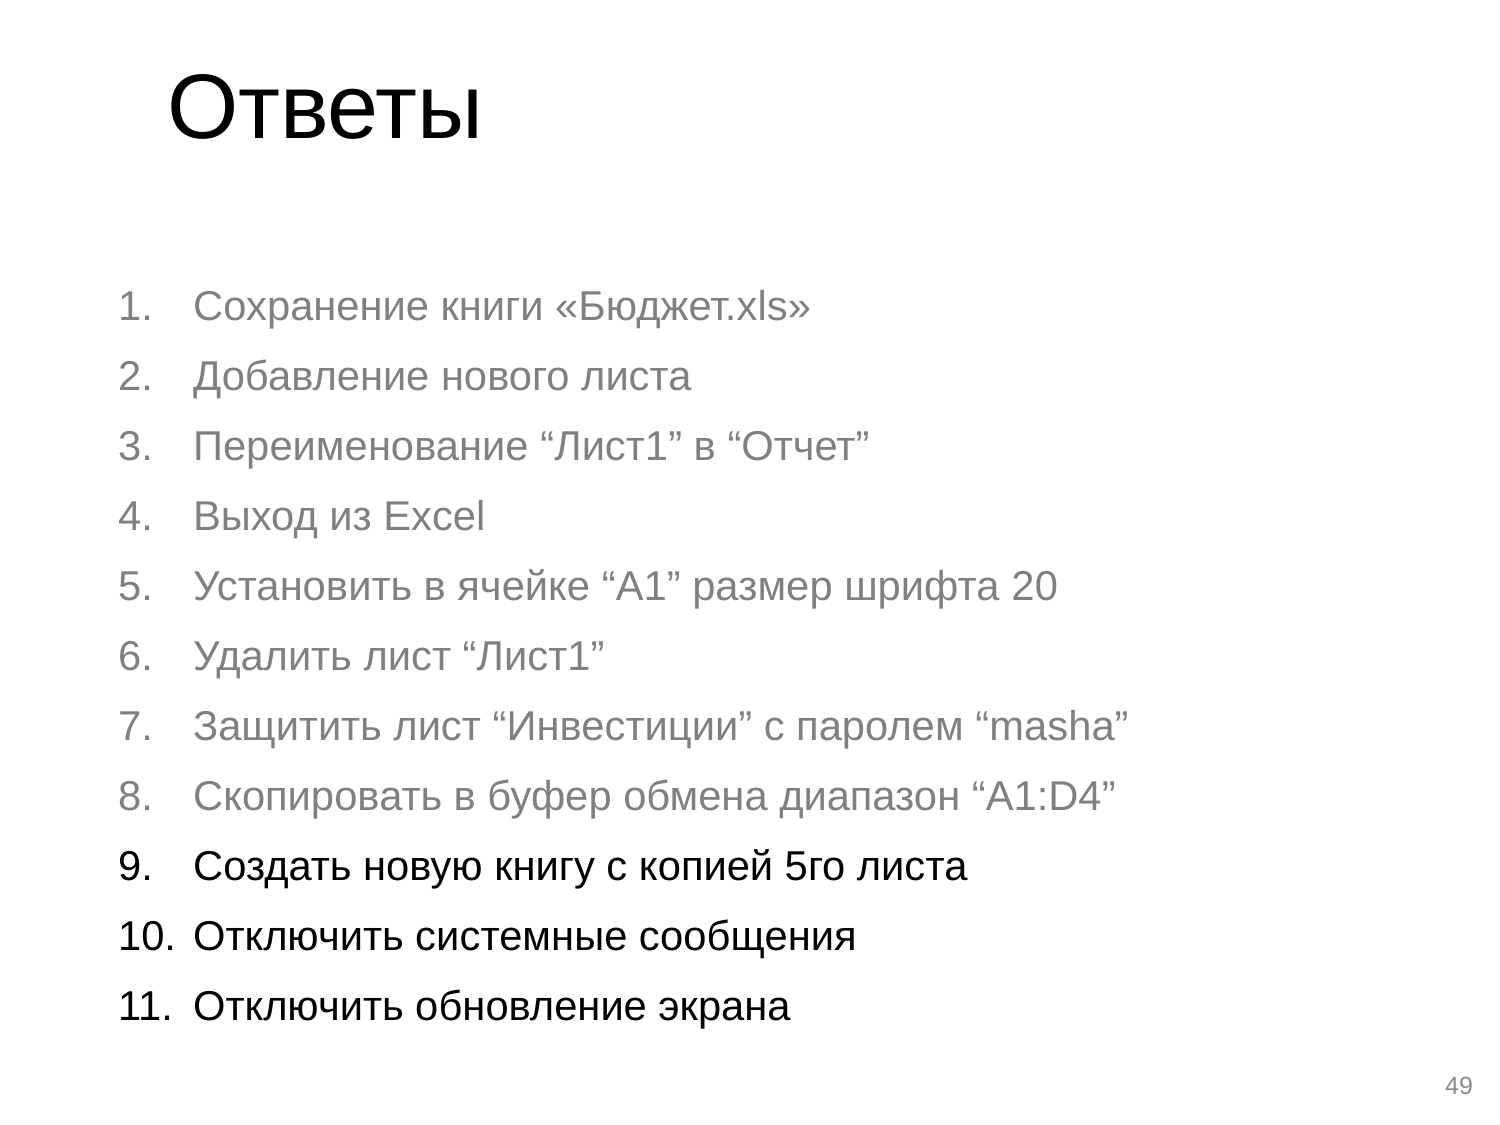

# Ответы
Сохранение книги «Бюджет.xls»
Добавление нового листа
Переименование “Лист1” в “Отчет”
Выход из Excel
Установить в ячейке “А1” размер шрифта 20
Удалить лист “Лист1”
Защитить лист “Инвестиции” с паролем “masha”
Скопировать в буфер обмена диапазон “A1:D4”
Создать новую книгу с копией 5го листа
Отключить системные сообщения
Отключить обновление экрана
49